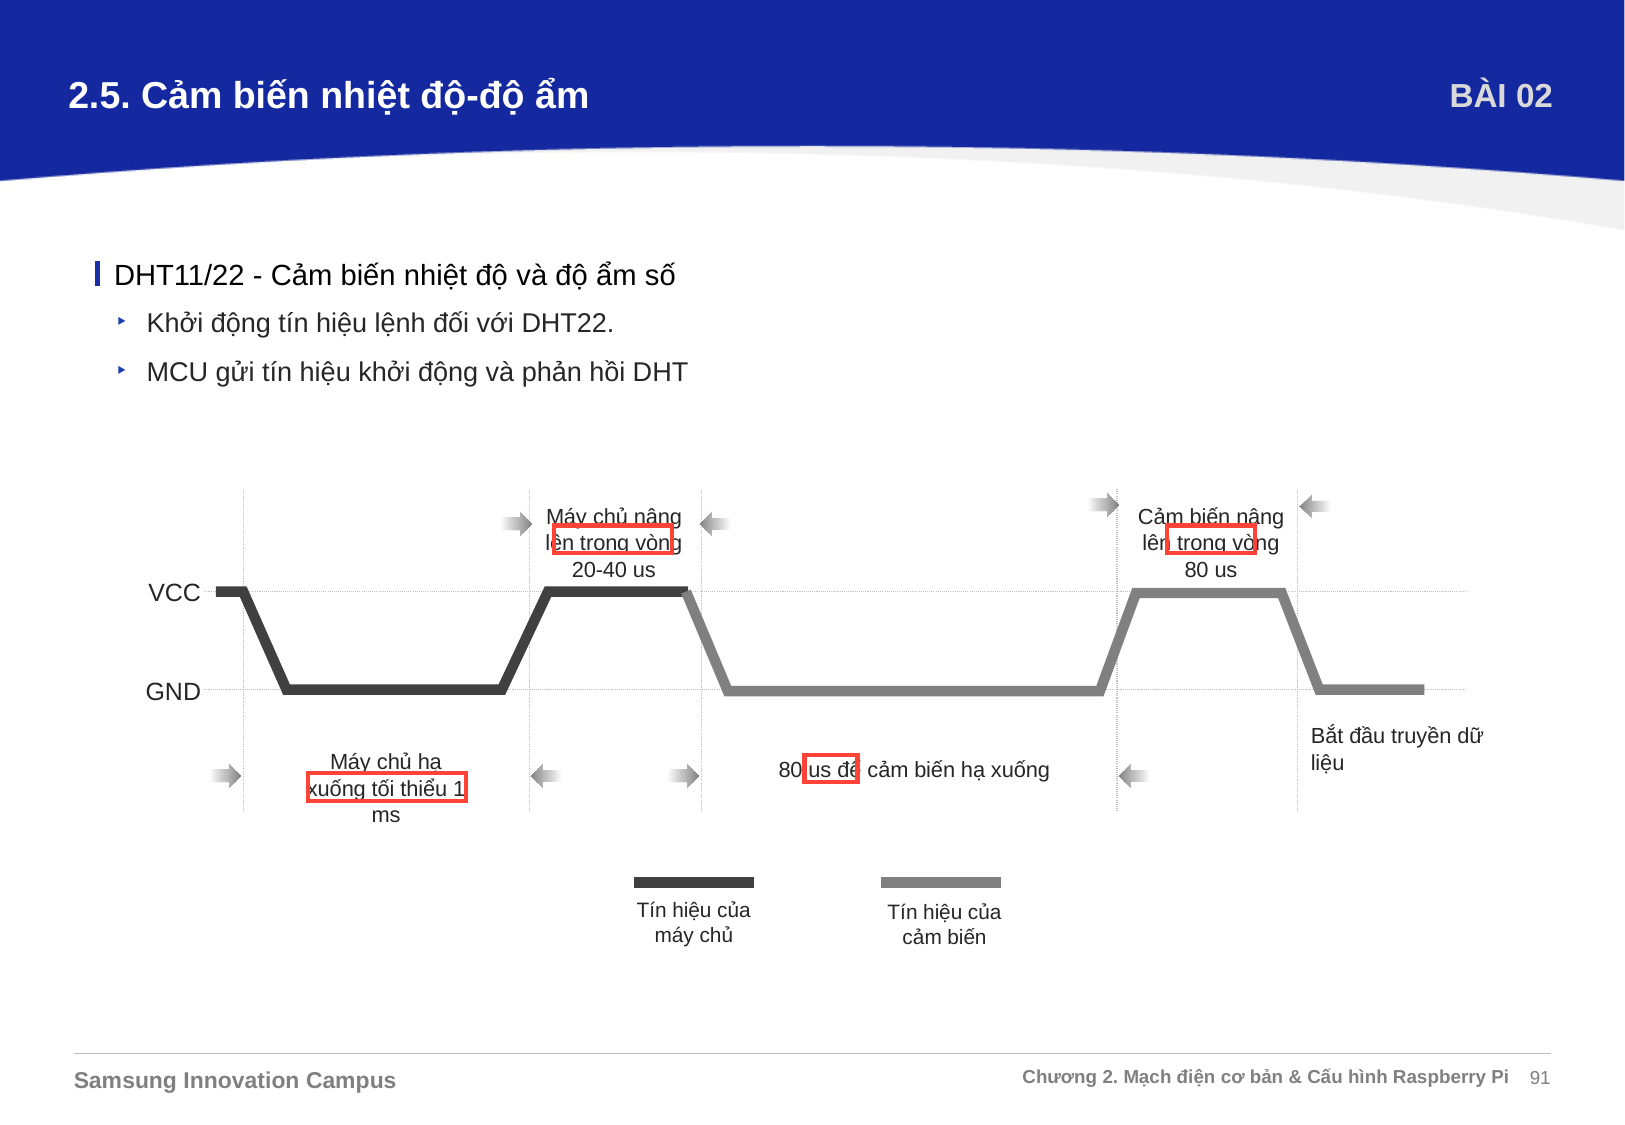

2.5. Cảm biến nhiệt độ-độ ẩm
BÀI 02
DHT11/22 - Cảm biến nhiệt độ và độ ẩm số
Khởi động tín hiệu lệnh đối với DHT22.
MCU gửi tín hiệu khởi động và phản hồi DHT

Máy chủ nâng lên trong vòng 20-40 us
Cảm biến nâng lên trong vòng 80 us

VCC
GND
Bắt đầu truyền dữ liệu
Máy chủ hạ xuống tối thiểu 1 ms
80 us để cảm biến hạ xuống

Tín hiệu của máy chủ
Tín hiệu của cảm biến